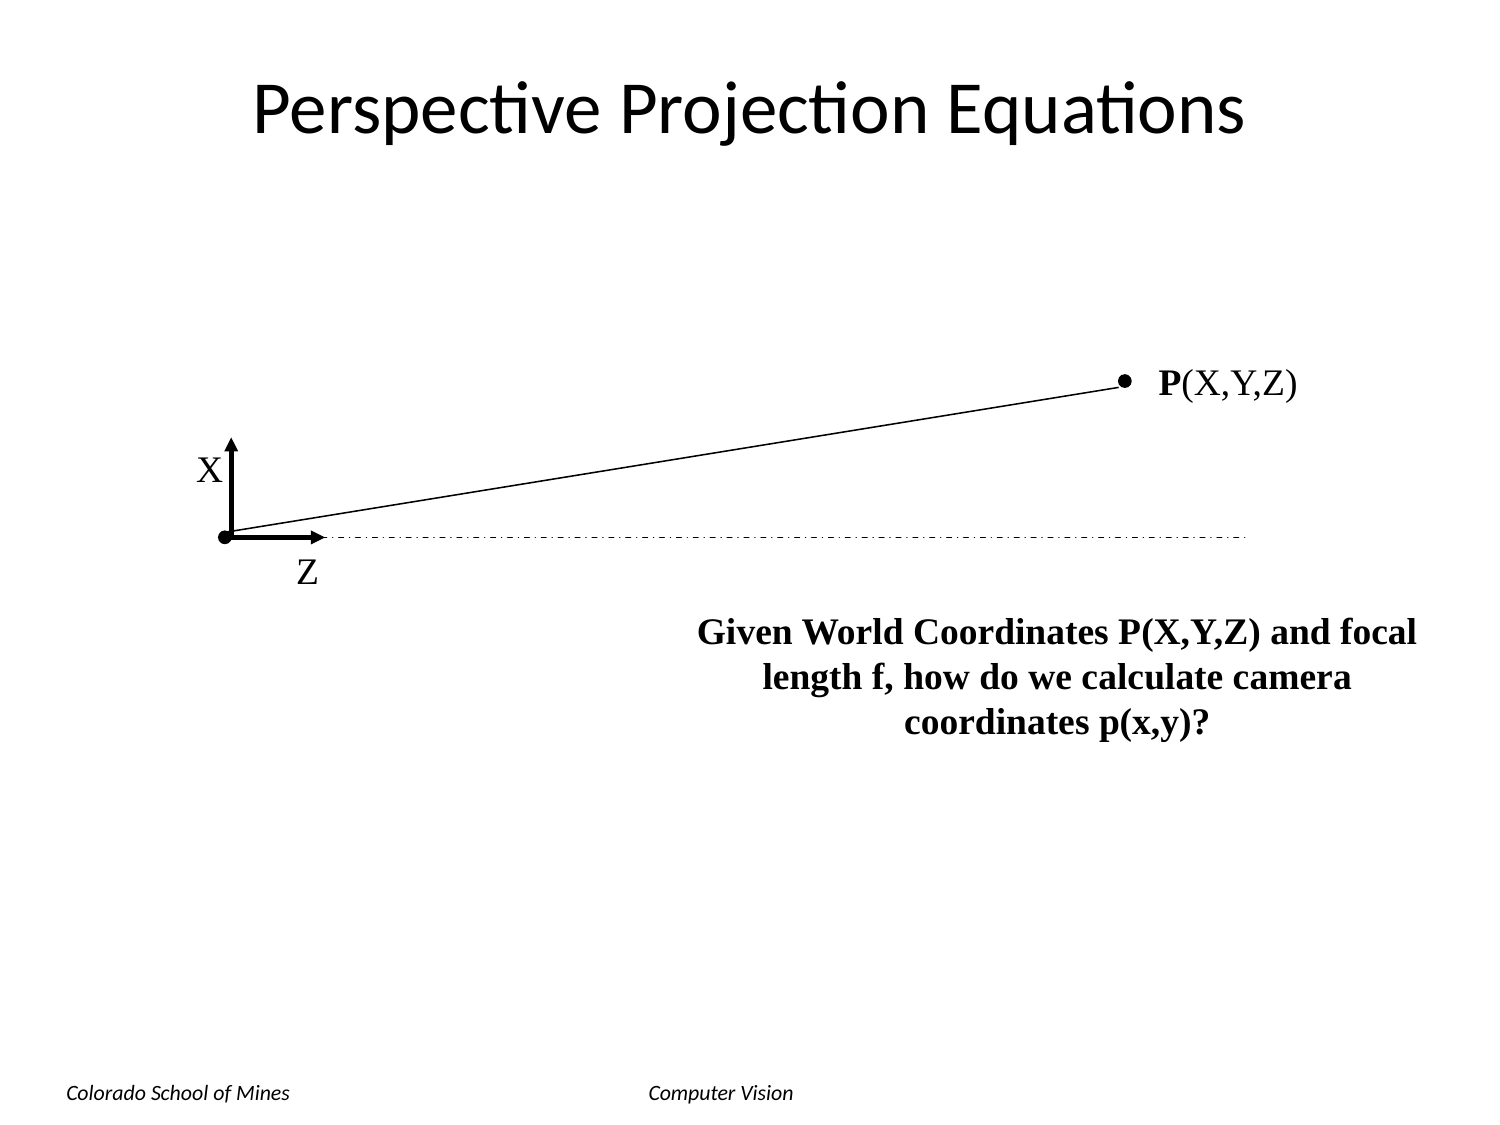

Perspective Projection Equations
P(X,Y,Z)

X

Z
Given World Coordinates P(X,Y,Z) and focal length f, how do we calculate camera coordinates p(x,y)?